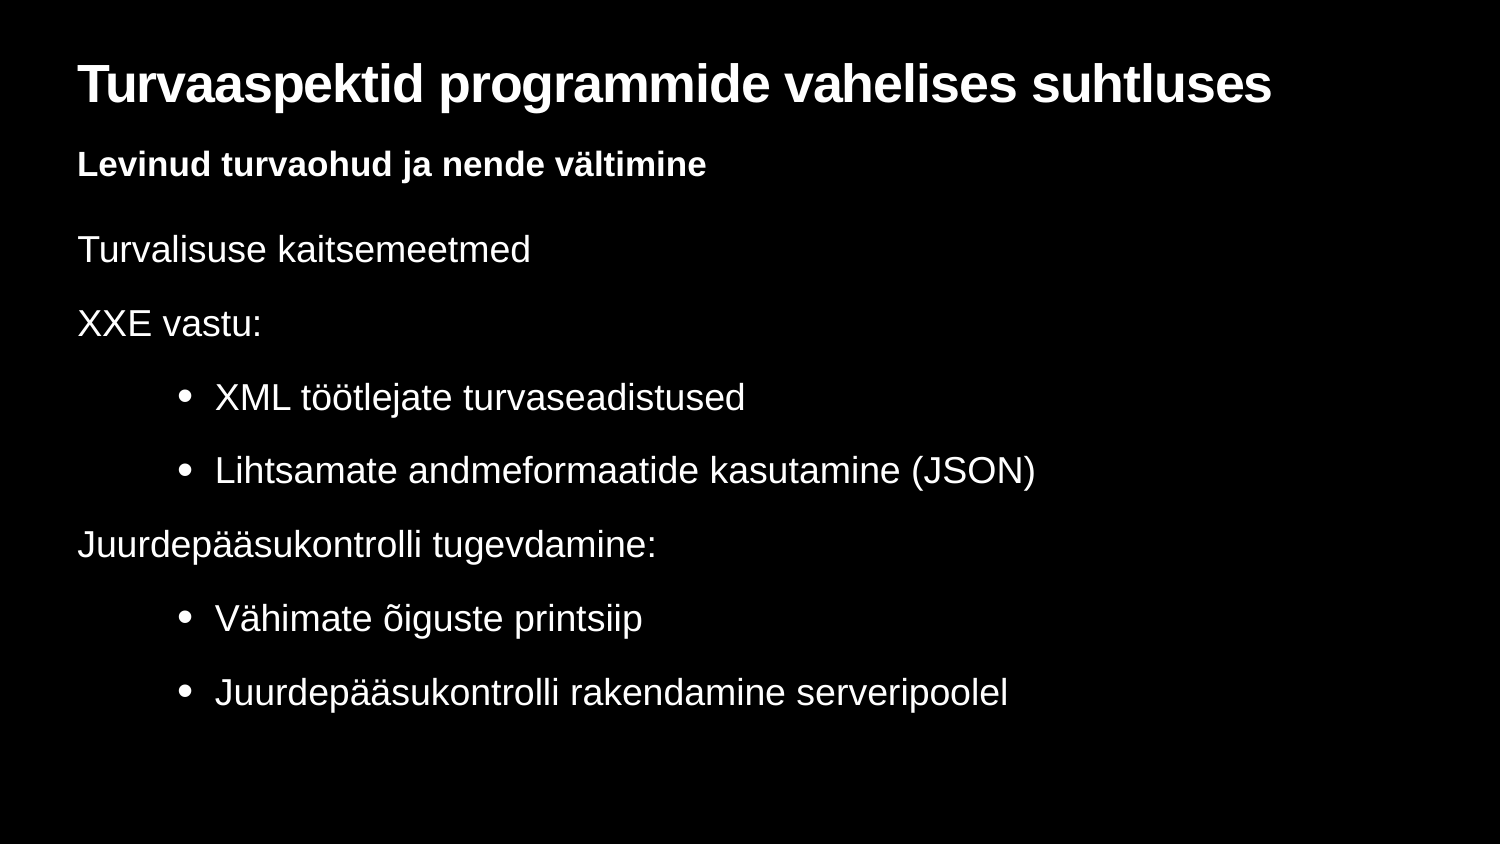

# Turvaaspektid programmide vahelises suhtluses
Levinud turvaohud ja nende vältimine
Turvalisuse kaitsemeetmed
XXE vastu:
XML töötlejate turvaseadistused
Lihtsamate andmeformaatide kasutamine (JSON)
Juurdepääsukontrolli tugevdamine:
Vähimate õiguste printsiip
Juurdepääsukontrolli rakendamine serveripoolel